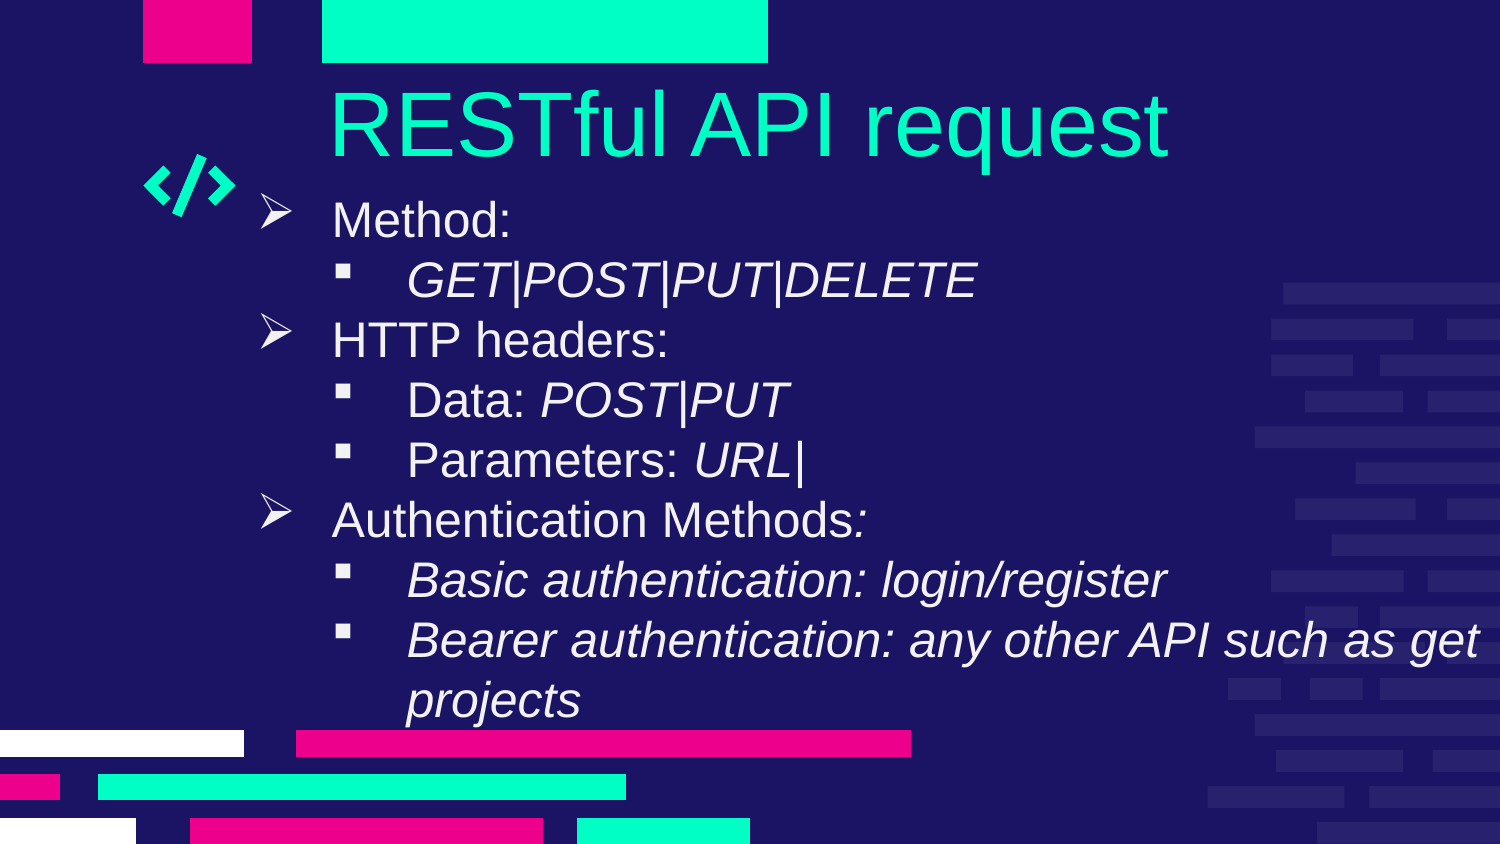

# RESTful API request
Method:
GET|POST|PUT|DELETE
HTTP headers:
Data: POST|PUT
Parameters: URL|
Authentication Methods:
Basic authentication: login/register
Bearer authentication: any other API such as get projects